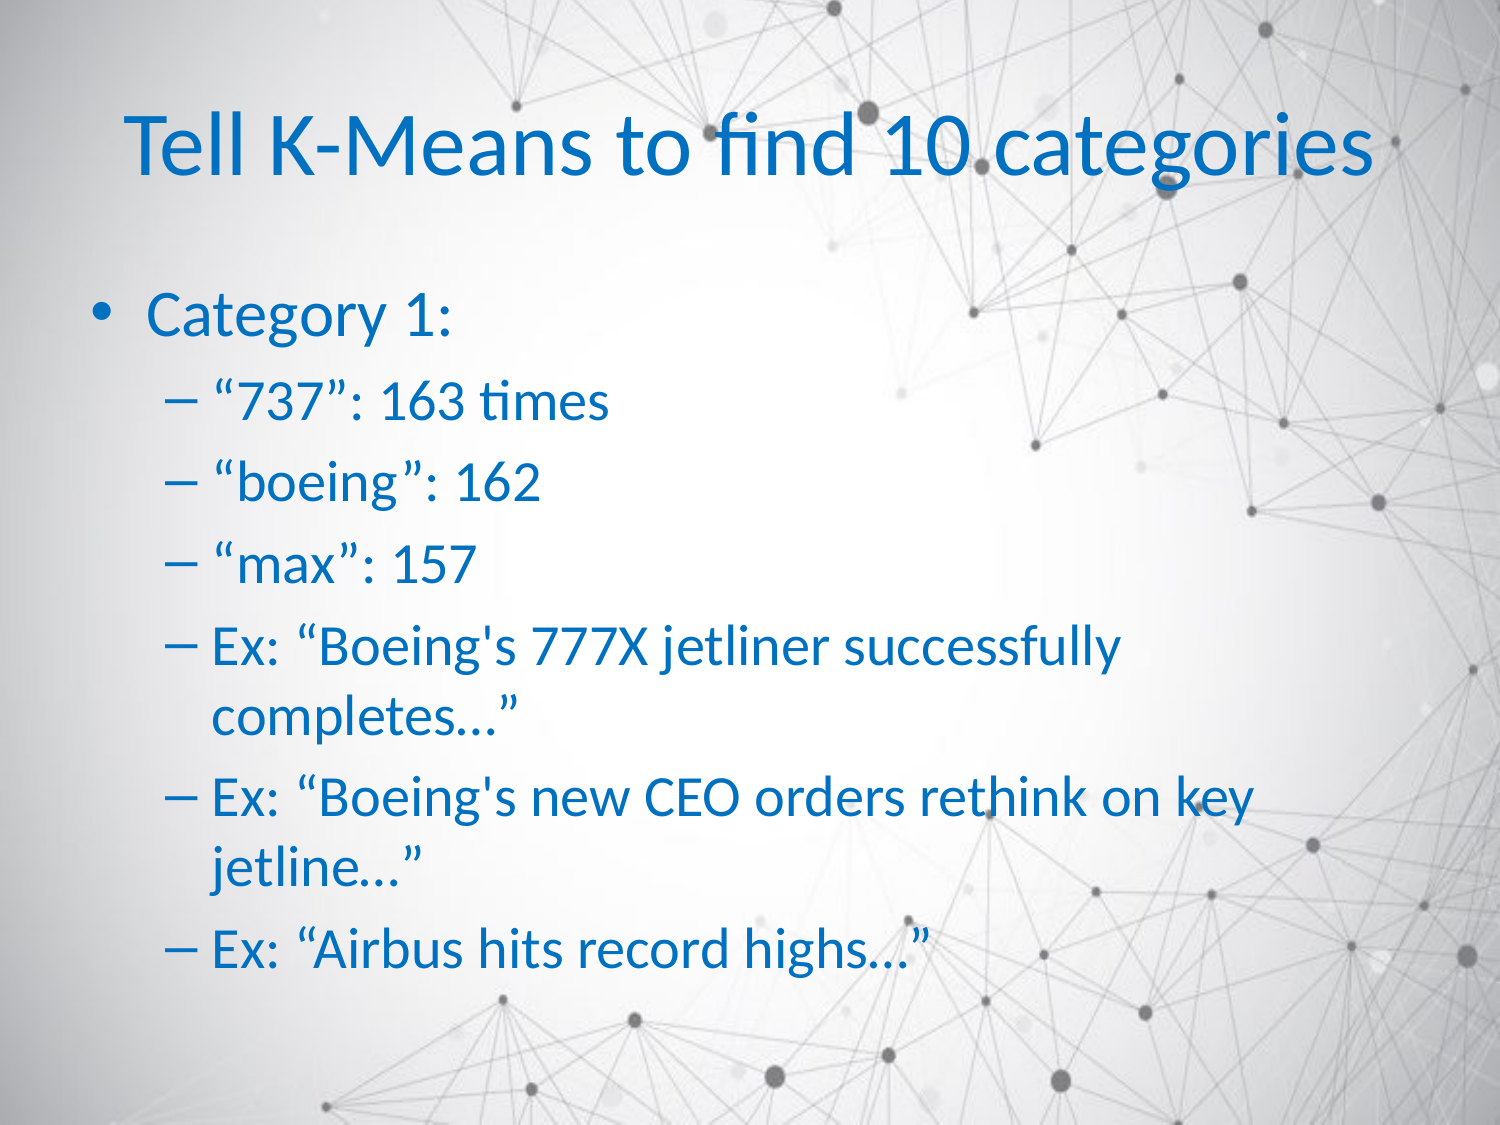

# Tell K-Means to find 10 categories
Category 1:
“737”: 163 times
“boeing”: 162
“max”: 157
Ex: “Boeing's 777X jetliner successfully completes…”
Ex: “Boeing's new CEO orders rethink on key jetline…”
Ex: “Airbus hits record highs…”